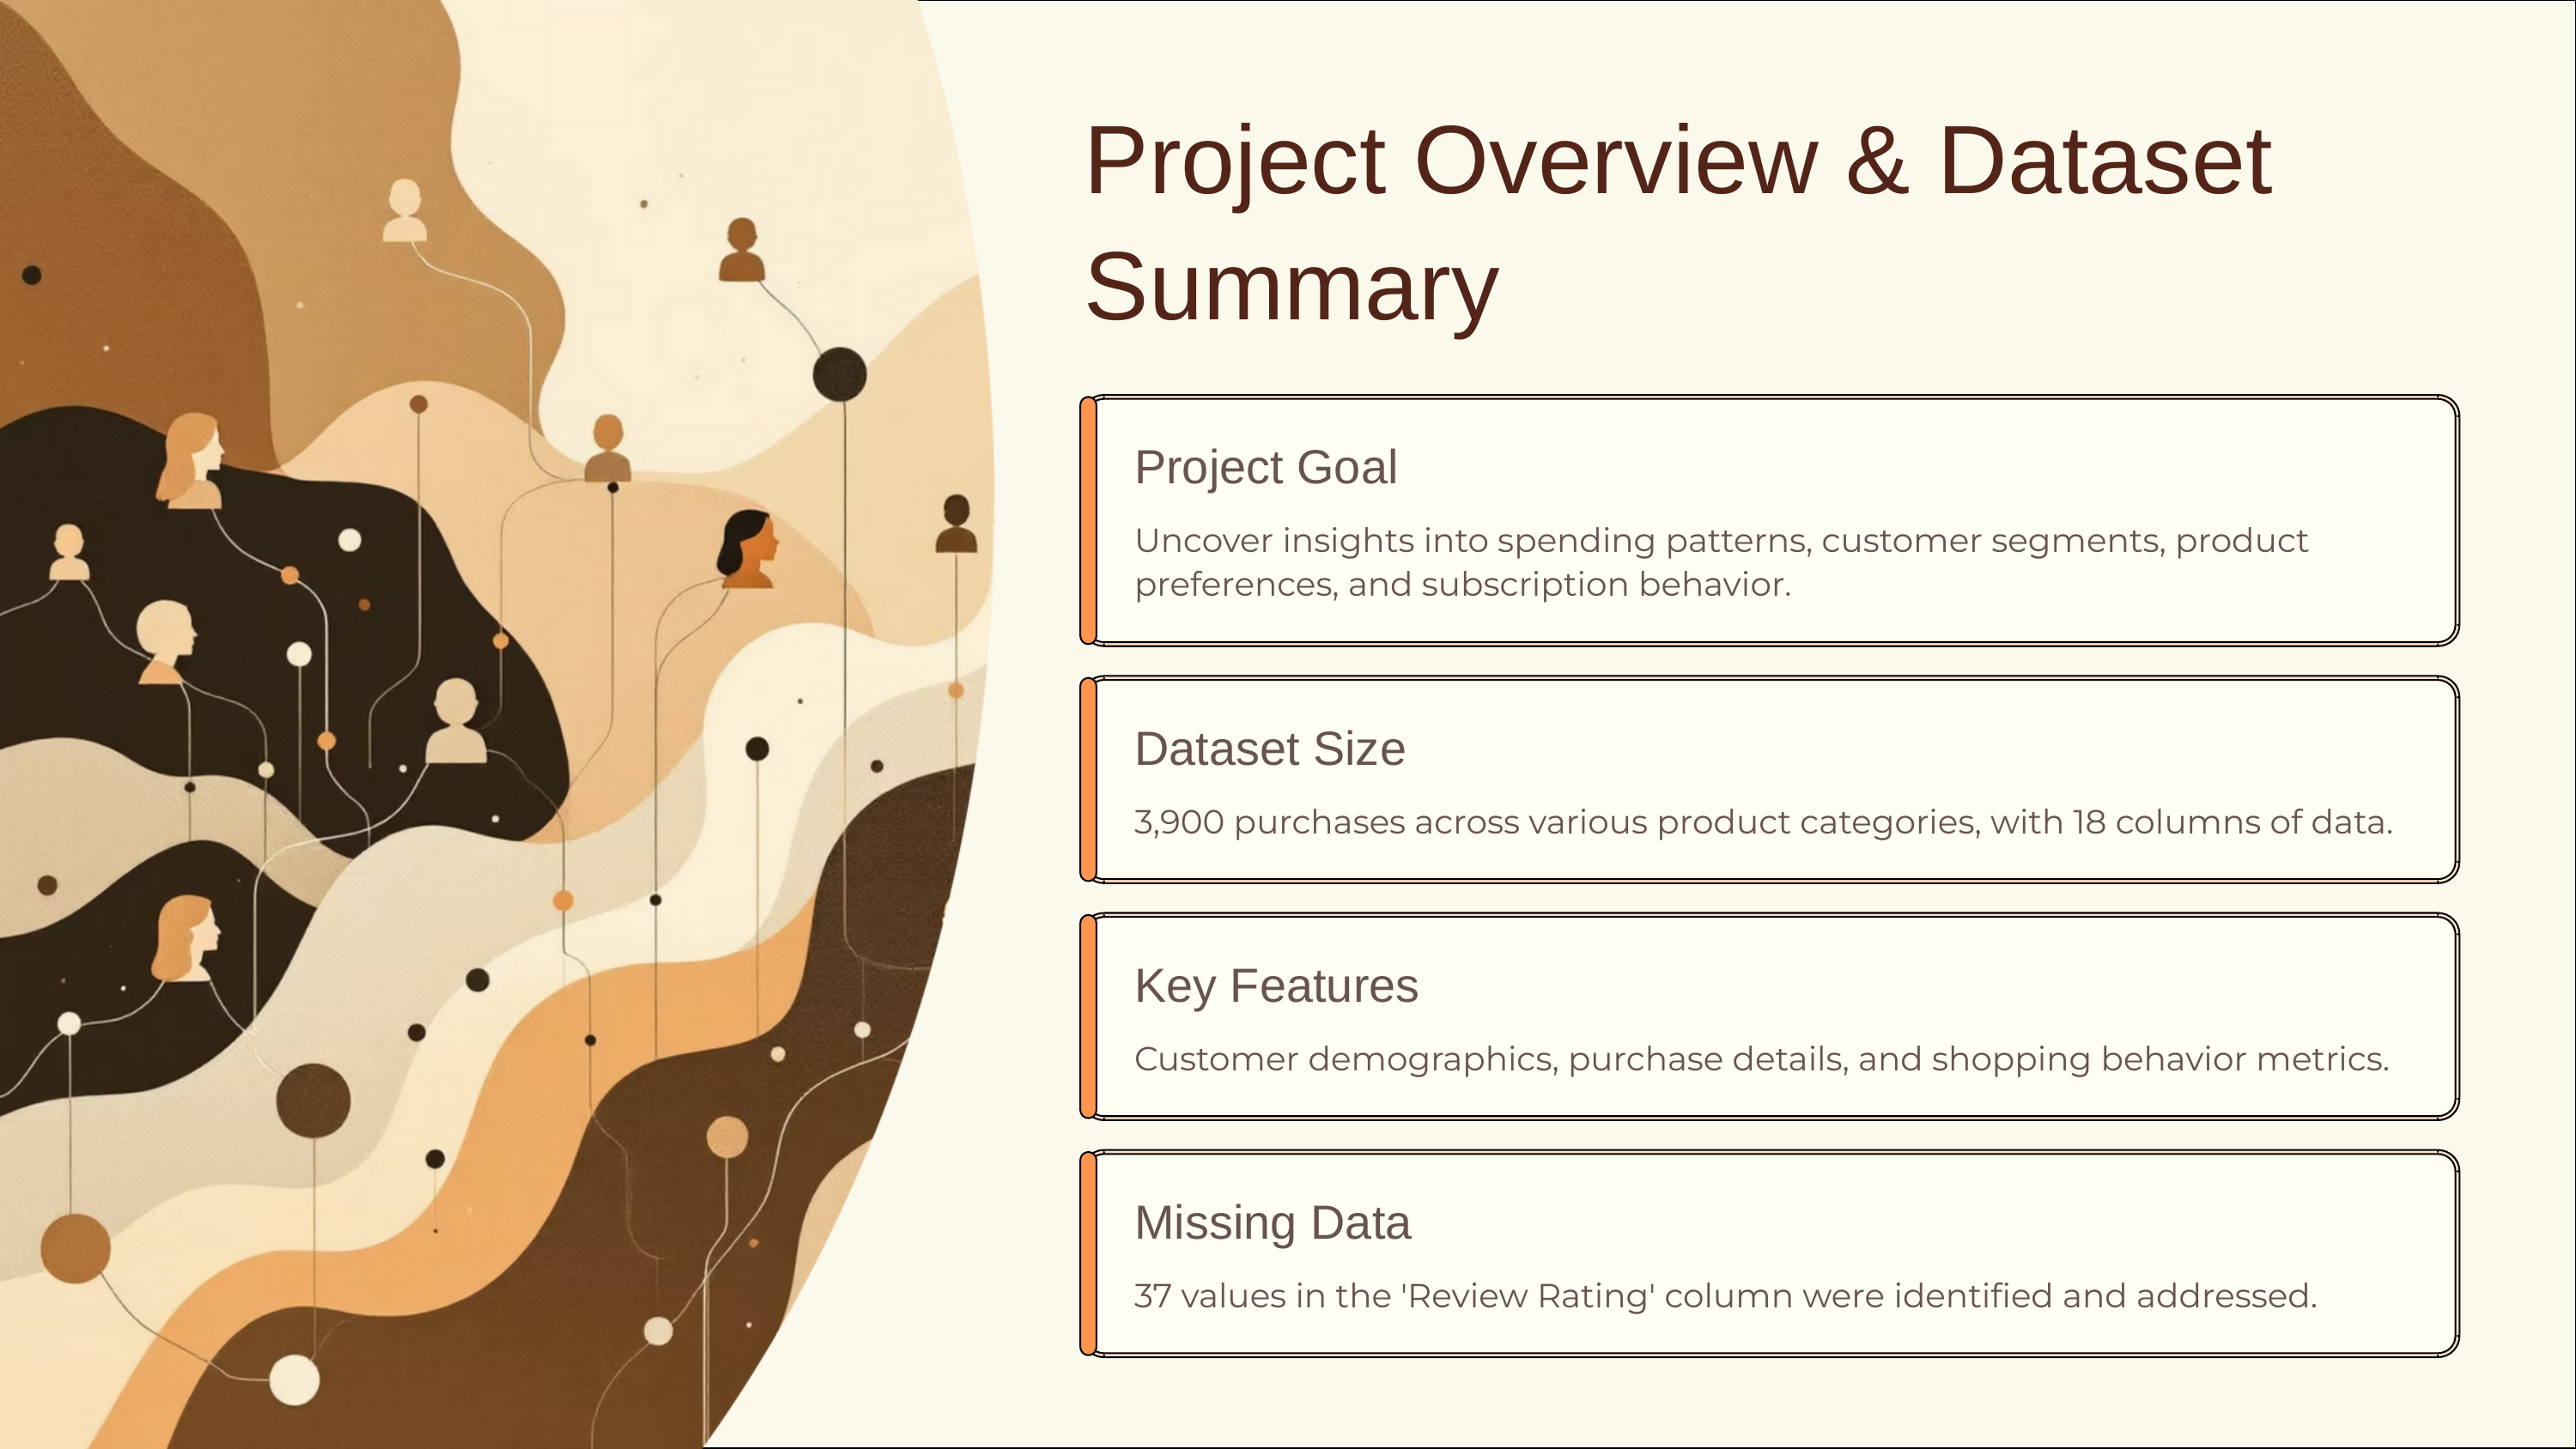

Project Overview & Dataset Summary

Project Goal
Uncover insights into spending patterns, customer segments, product preferences, and subscription behavior.

Dataset Size
3,900 purchases across various product categories, with 18 columns of data.

Key Features
Customer demographics, purchase details, and shopping behavior metrics.

Missing Data
37 values in the 'Review Rating' column were identified and addressed.